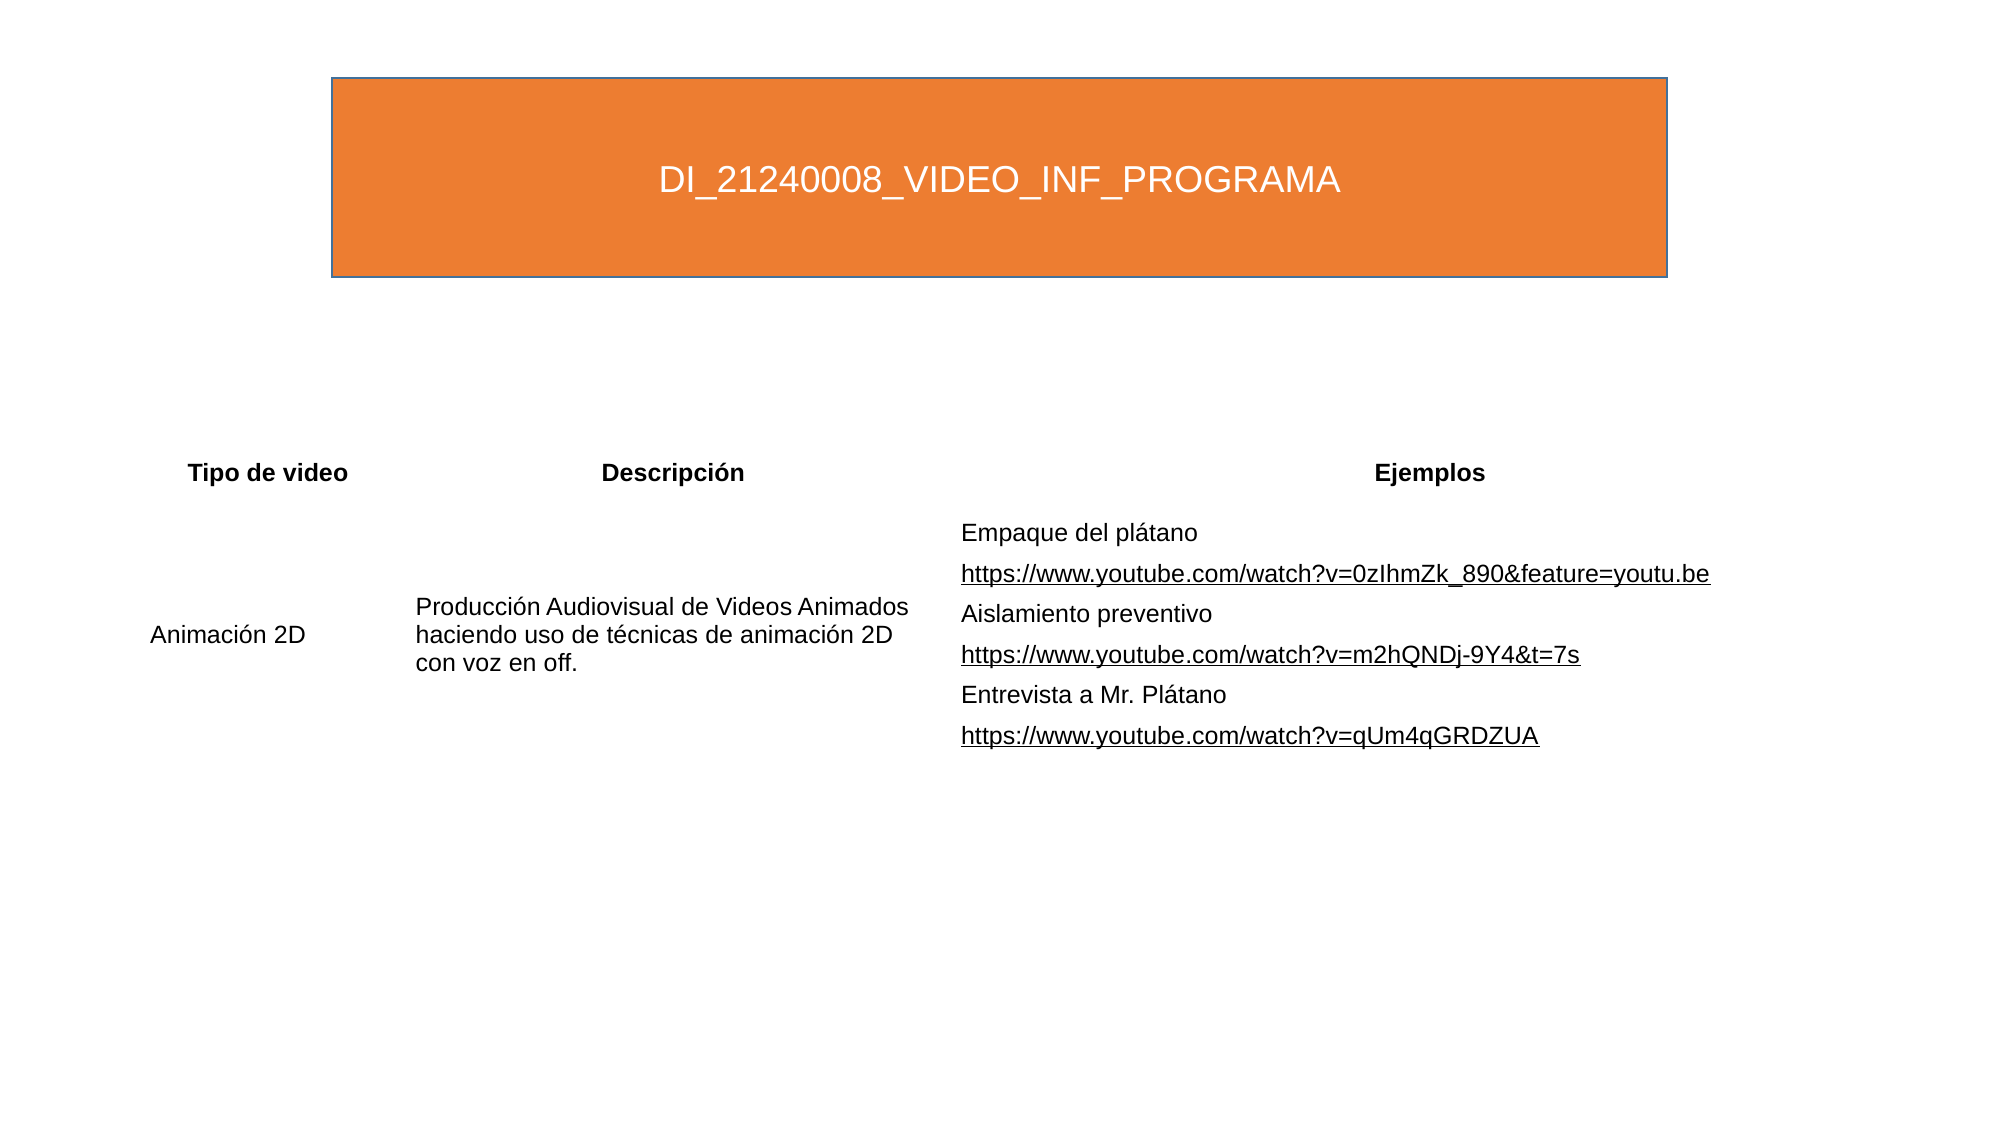

DI_21240008_VIDEO_INF_PROGRAMA
| Tipo de video | Descripción | Ejemplos |
| --- | --- | --- |
| Animación 2D | Producción Audiovisual de Videos Animados haciendo uso de técnicas de animación 2D con voz en off. | Empaque del plátano https://www.youtube.com/watch?v=0zIhmZk\_890&feature=youtu.be Aislamiento preventivo https://www.youtube.com/watch?v=m2hQNDj-9Y4&t=7s Entrevista a Mr. Plátano https://www.youtube.com/watch?v=qUm4qGRDZUA |